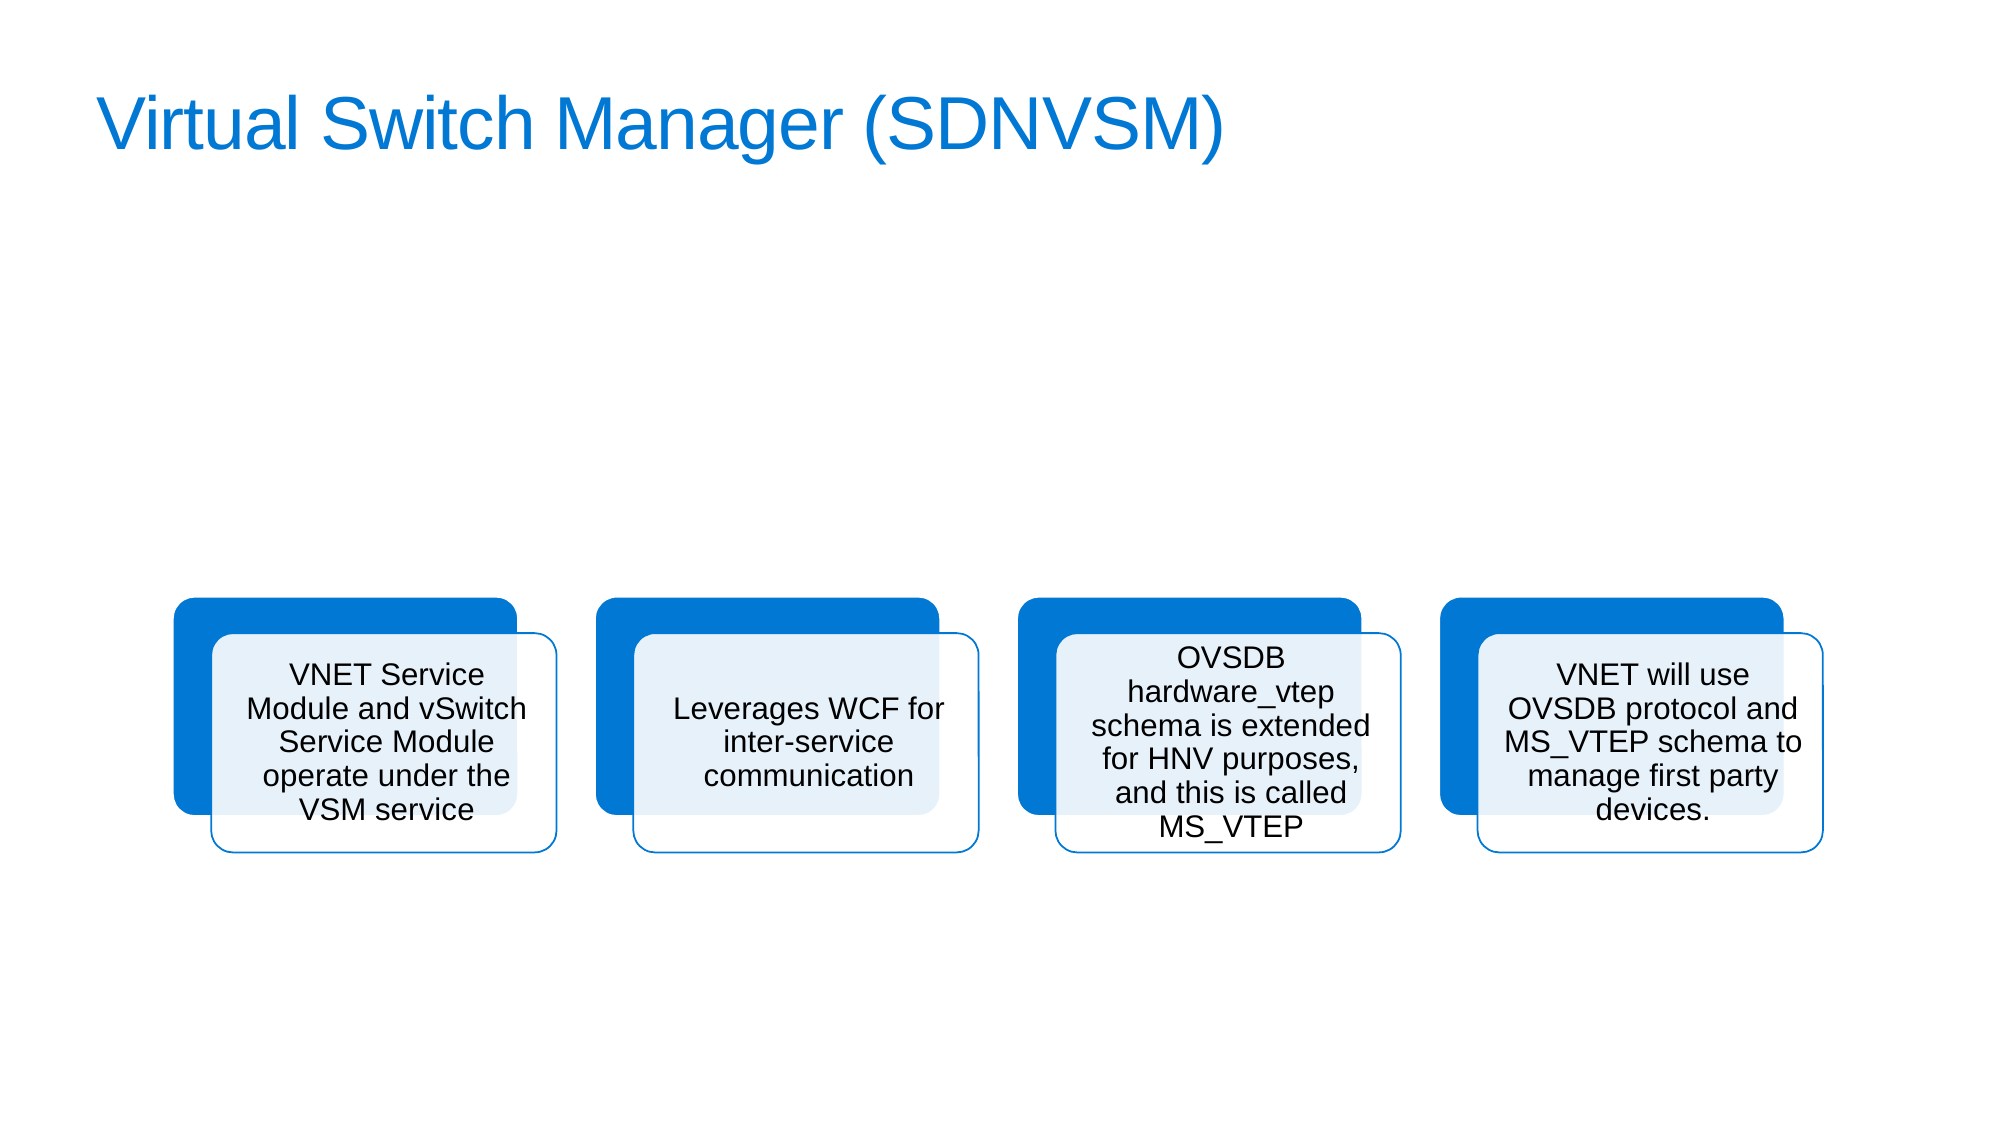

# Virtual Switch Manager (SDNVSM)
VNET Service Module and vSwitch Service Module operate under the VSM service
Leverages WCF for inter-service communication
OVSDB hardware_vtep schema is extended for HNV purposes, and this is called MS_VTEP
VNET will use OVSDB protocol and MS_VTEP schema to manage first party devices.